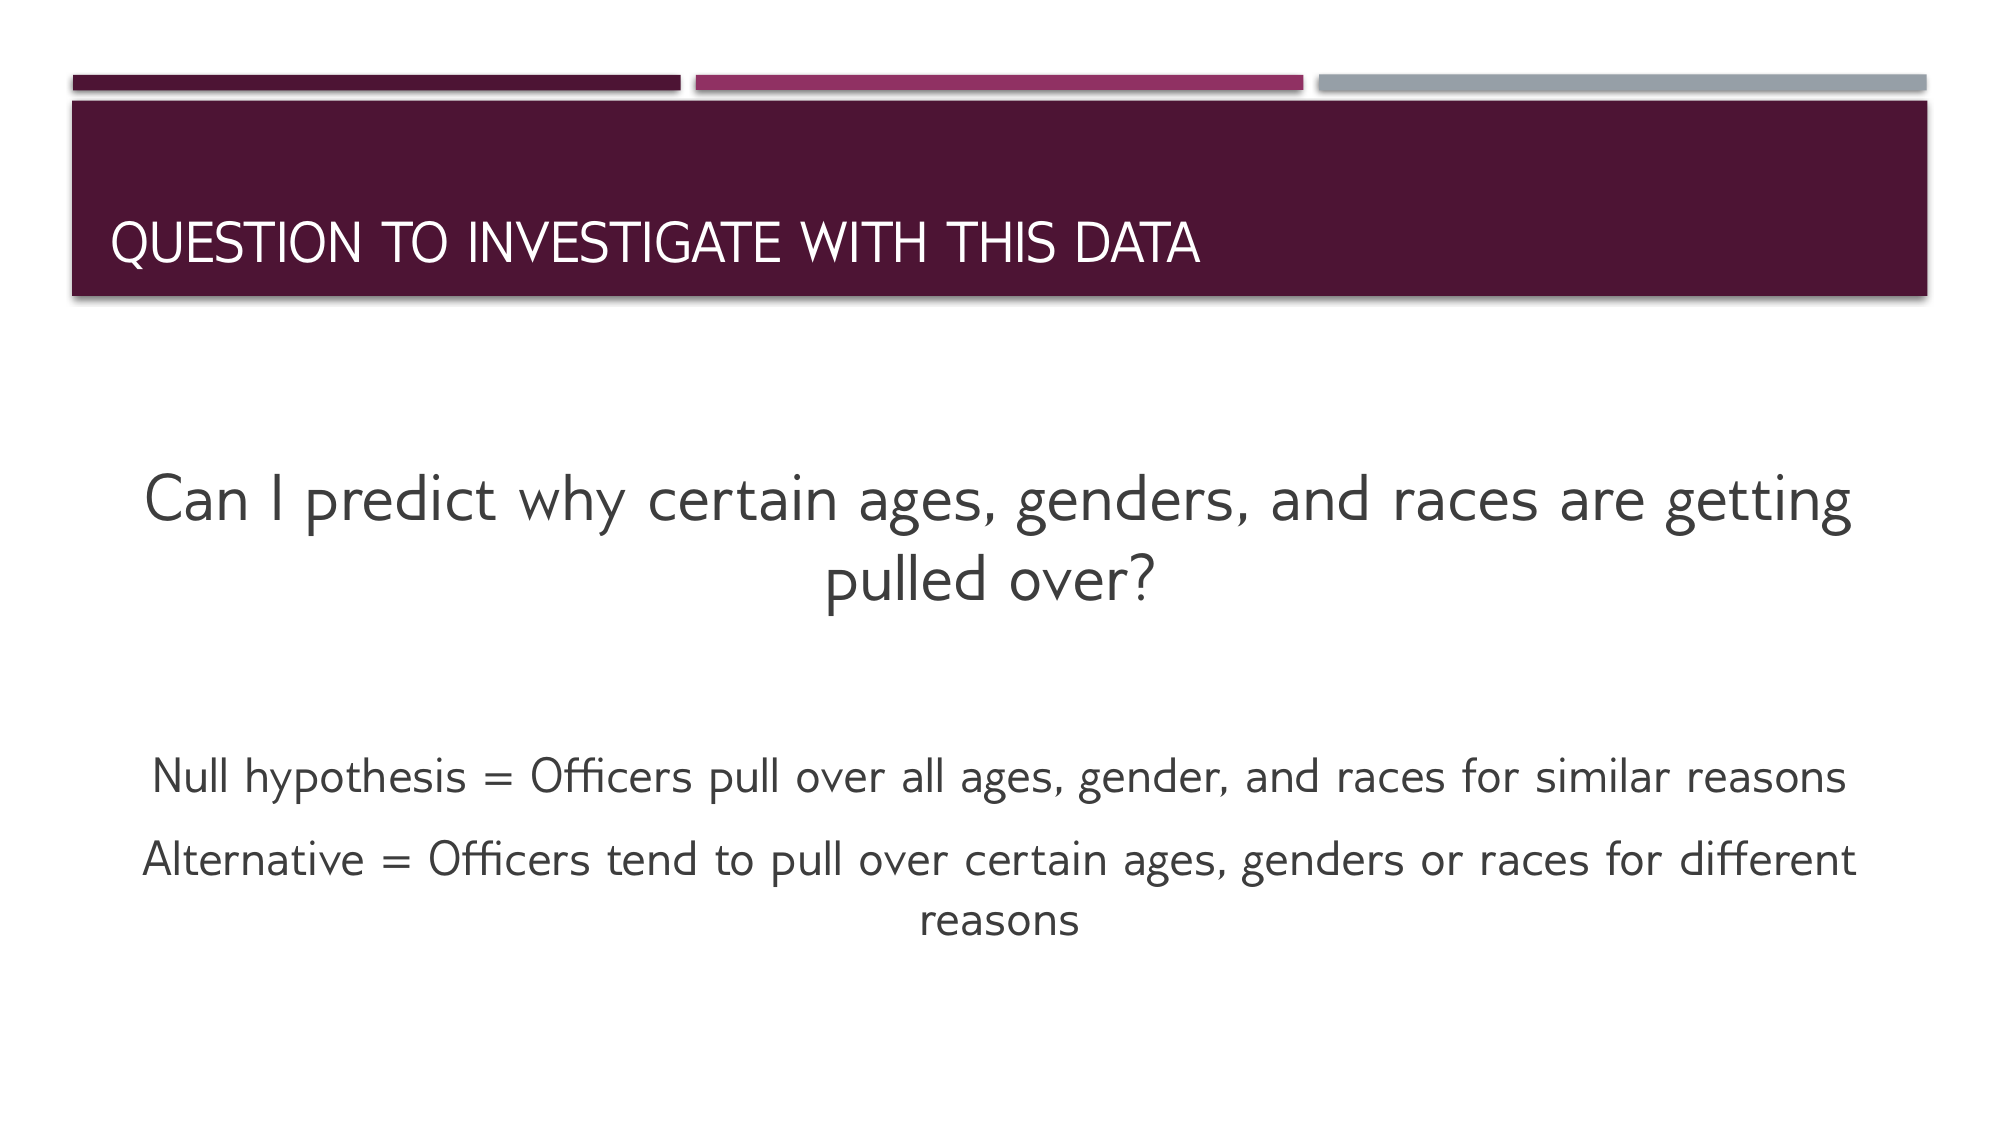

# Question to investigate with this data
Can I predict why certain ages, genders, and races are getting pulled over?

Null hypothesis = Officers pull over all ages, gender, and races for similar reasons
Alternative = Officers tend to pull over certain ages, genders or races for different reasons